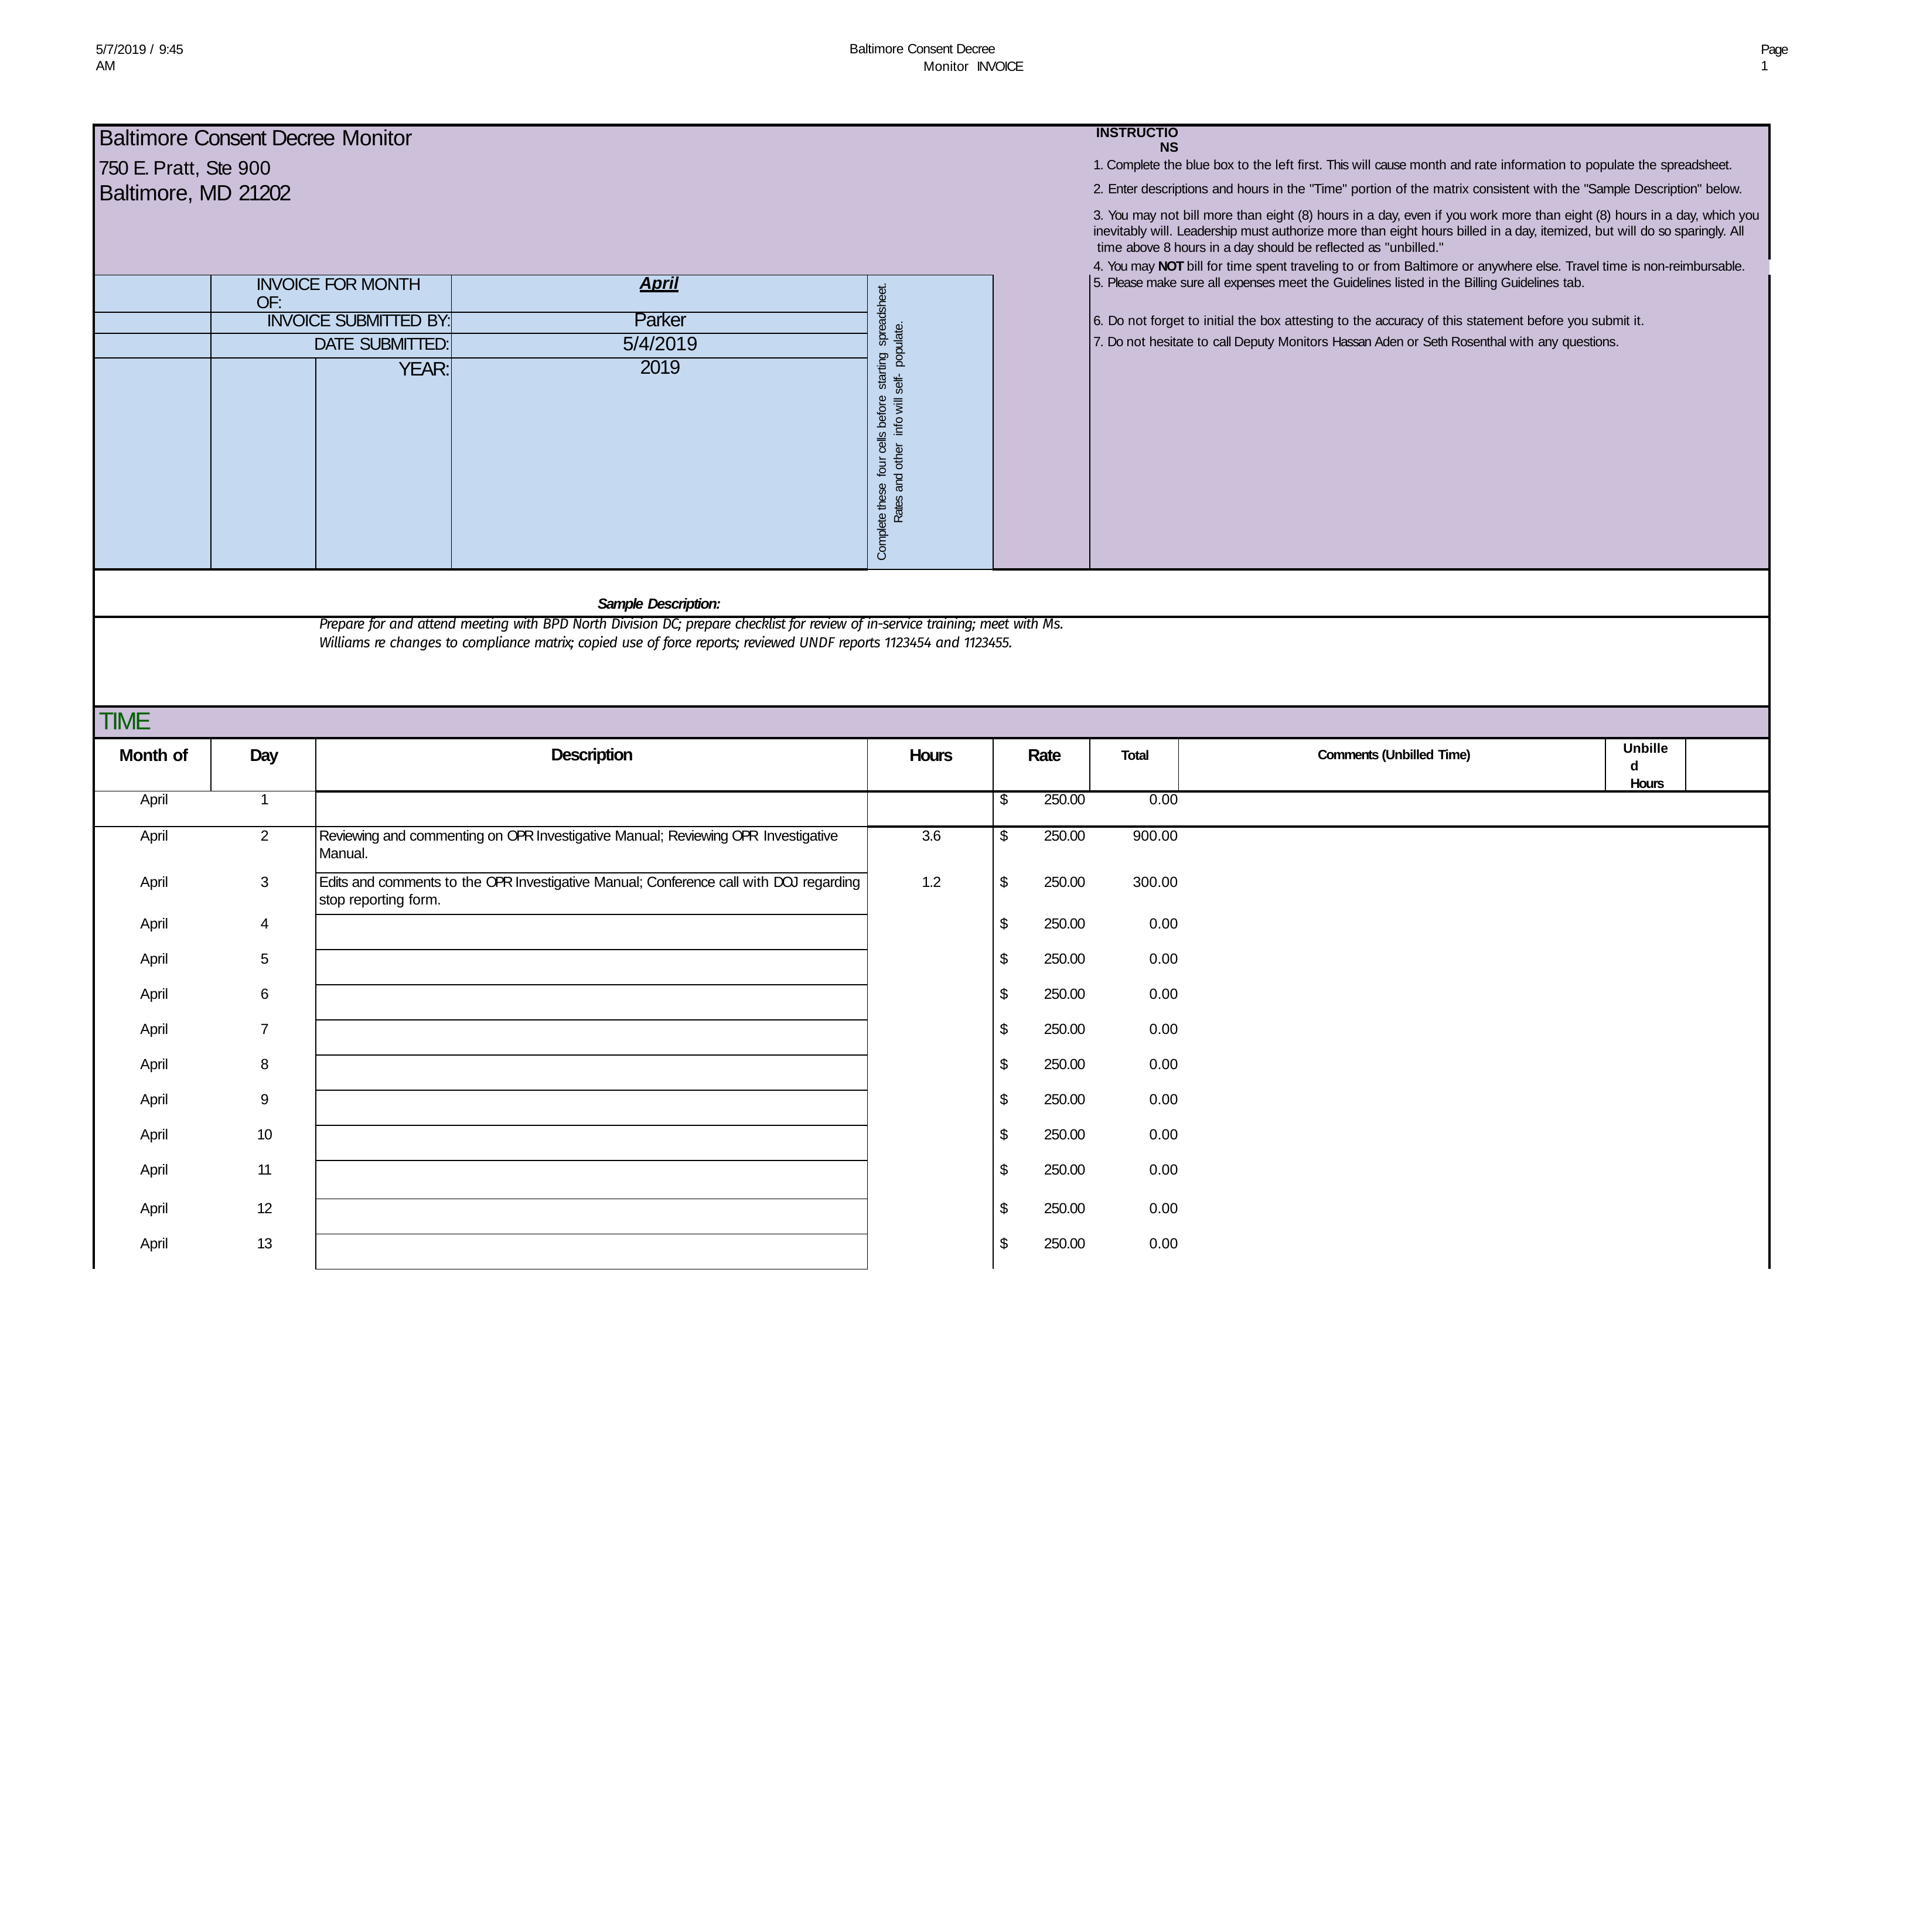

Baltimore Consent Decree Monitor  INVOICE
5/7/2019 / 9:45 AM
Page 1
| Baltimore Consent Decree Monitor |  |  |  |  |  | INSTRUCTIONS |  |  |  |
| --- | --- | --- | --- | --- | --- | --- | --- | --- | --- |
| 750 E. Pratt, Ste 900 |  |  |  |  |  | 1. Complete the blue box to the left first. This will cause month and rate information to populate the spreadsheet. |  |  |  |
| Baltimore, MD 21202 |  |  |  |  |  | 2. Enter descriptions and hours in the "Time" portion of the matrix consistent with the "Sample Description" below. |  |  |  |
|  |  |  |  |  |  | 3. You may not bill more than eight (8) hours in a day, even if you work more than eight (8) hours in a day, which you inevitably will. Leadership must authorize more than eight hours billed in a day, itemized, but will do so sparingly. All time above 8 hours in a day should be reflected as "unbilled." |  |  |  |
|  |  |  |  |  |  | 4. You may NOT bill for time spent traveling to or from Baltimore or anywhere else. Travel time is non-reimbursable. |  |  |  |
|  | INVOICE FOR MONTH OF: |  | April | Complete these four cells before starting spreadsheet. Rates and other info will self- populate. |  | 5. Please make sure all expenses meet the Guidelines listed in the Billing Guidelines tab. |  |  |  |
|  | INVOICE SUBMITTED BY: |  | Parker |  |  | 6. Do not forget to initial the box attesting to the accuracy of this statement before you submit it. |  |  |  |
|  | DATE SUBMITTED: |  | 5/4/2019 |  |  | 7. Do not hesitate to call Deputy Monitors Hassan Aden or Seth Rosenthal with any questions. |  |  |  |
|  |  | YEAR: | 2019 |  |  |  |  |  |  |
|  |  |  | Sample Description: |  |  |  |  |  |  |
| Prepare for and attend meeting with BPD North Division DC; prepare checklist for review of in-service training; meet with Ms. Williams re changes to compliance matrix; copied use of force reports; reviewed UNDF reports 1123454 and 1123455. |  |  |  |  |  |  |  |  |  |
| TIME |  |  |  |  |  |  |  |  |  |
| Month of | Day | Description |  | Hours | Rate | Total | Comments (Unbilled Time) | Unbilled Hours |  |
| April | 1 |  |  |  | $ 250.00 | 0.00 |  |  |  |
| April | 2 | Reviewing and commenting on OPR Investigative Manual; Reviewing OPR Investigative Manual. |  | 3.6 | $ 250.00 | 900.00 |  |  |  |
| April | 3 | Edits and comments to the OPR Investigative Manual; Conference call with DOJ regarding stop reporting form. |  | 1.2 | $ 250.00 | 300.00 |  |  |  |
| April | 4 |  |  |  | $ 250.00 | 0.00 |  |  |  |
| April | 5 |  |  |  | $ 250.00 | 0.00 |  |  |  |
| April | 6 |  |  |  | $ 250.00 | 0.00 |  |  |  |
| April | 7 |  |  |  | $ 250.00 | 0.00 |  |  |  |
| April | 8 |  |  |  | $ 250.00 | 0.00 |  |  |  |
| April | 9 |  |  |  | $ 250.00 | 0.00 |  |  |  |
| April | 10 |  |  |  | $ 250.00 | 0.00 |  |  |  |
| April | 11 |  |  |  | $ 250.00 | 0.00 |  |  |  |
| April | 12 |  |  |  | $ 250.00 | 0.00 |  |  |  |
| April | 13 |  |  |  | $ 250.00 | 0.00 |  |  |  |